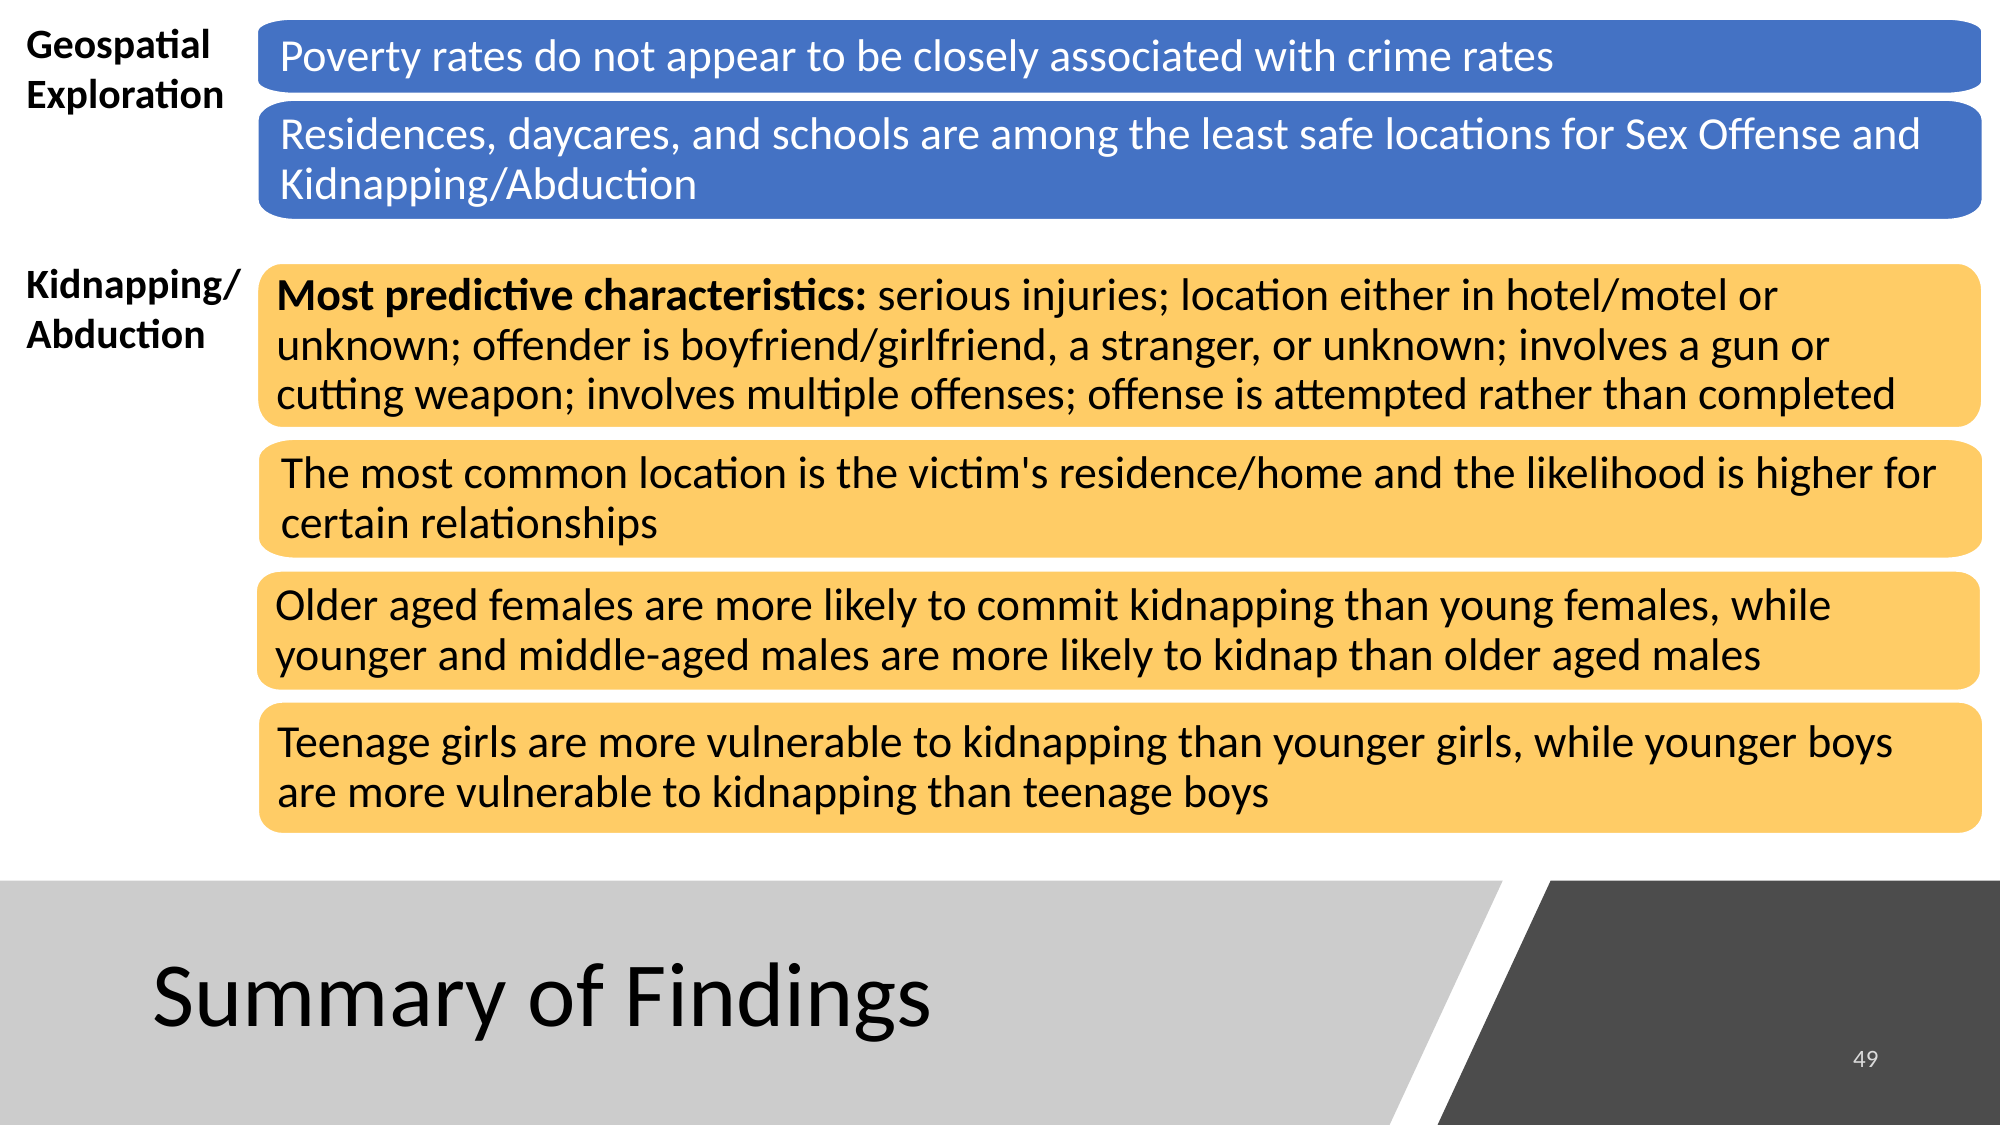

Geospatial
Exploration
Poverty rates do not appear to be closely associated with crime rates
Residences, daycares, and schools are among the least safe locations for Sex Offense and Kidnapping/Abduction
Kidnapping/
Abduction
Most predictive characteristics: serious injuries; location either in hotel/motel or unknown; offender is boyfriend/girlfriend, a stranger, or unknown; involves a gun or cutting weapon; involves multiple offenses; offense is attempted rather than completed
The most common location is the victim's residence/home and the likelihood is higher for certain relationships
Older aged females are more likely to commit kidnapping than young females, while younger and middle-aged males are more likely to kidnap than older aged males
Teenage girls are more vulnerable to kidnapping than younger girls, while younger boys are more vulnerable to kidnapping than teenage boys

# Summary of Findings
49